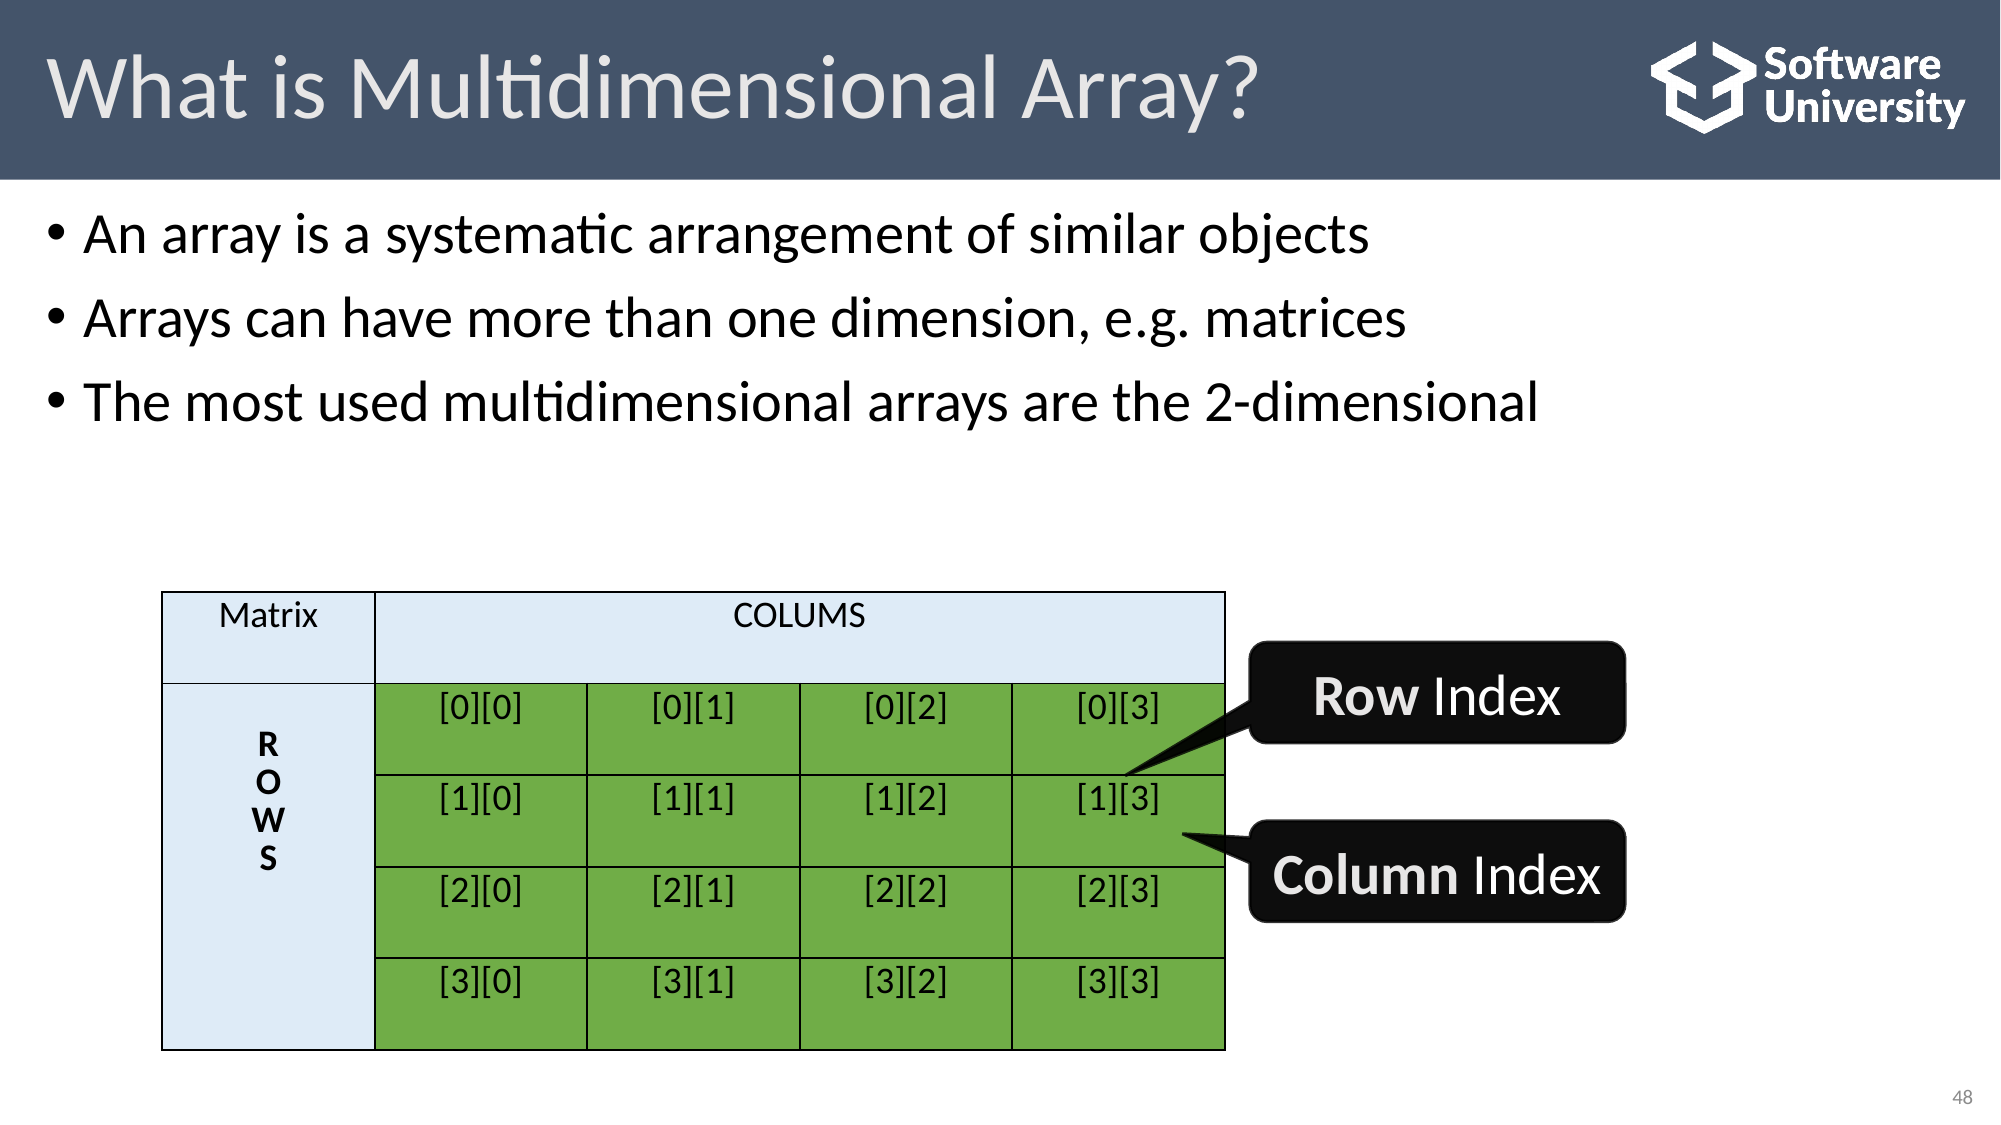

# What is Multidimensional Array?
An array is a systematic arrangement of similar objects
Arrays can have more than one dimension, e.g. matrices
The most used multidimensional arrays are the 2-dimensional
| Matrix | COLUMS |  |  |  |
| --- | --- | --- | --- | --- |
| R O W S | [0][0] | [0][1] | [0][2] | [0][3] |
|  | [1][0] | [1][1] | [1][2] | [1][3] |
|  | [2][0] | [2][1] | [2][2] | [2][3] |
|  | [3][0] | [3][1] | [3][2] | [3][3] |
Row Index
Column Index
48